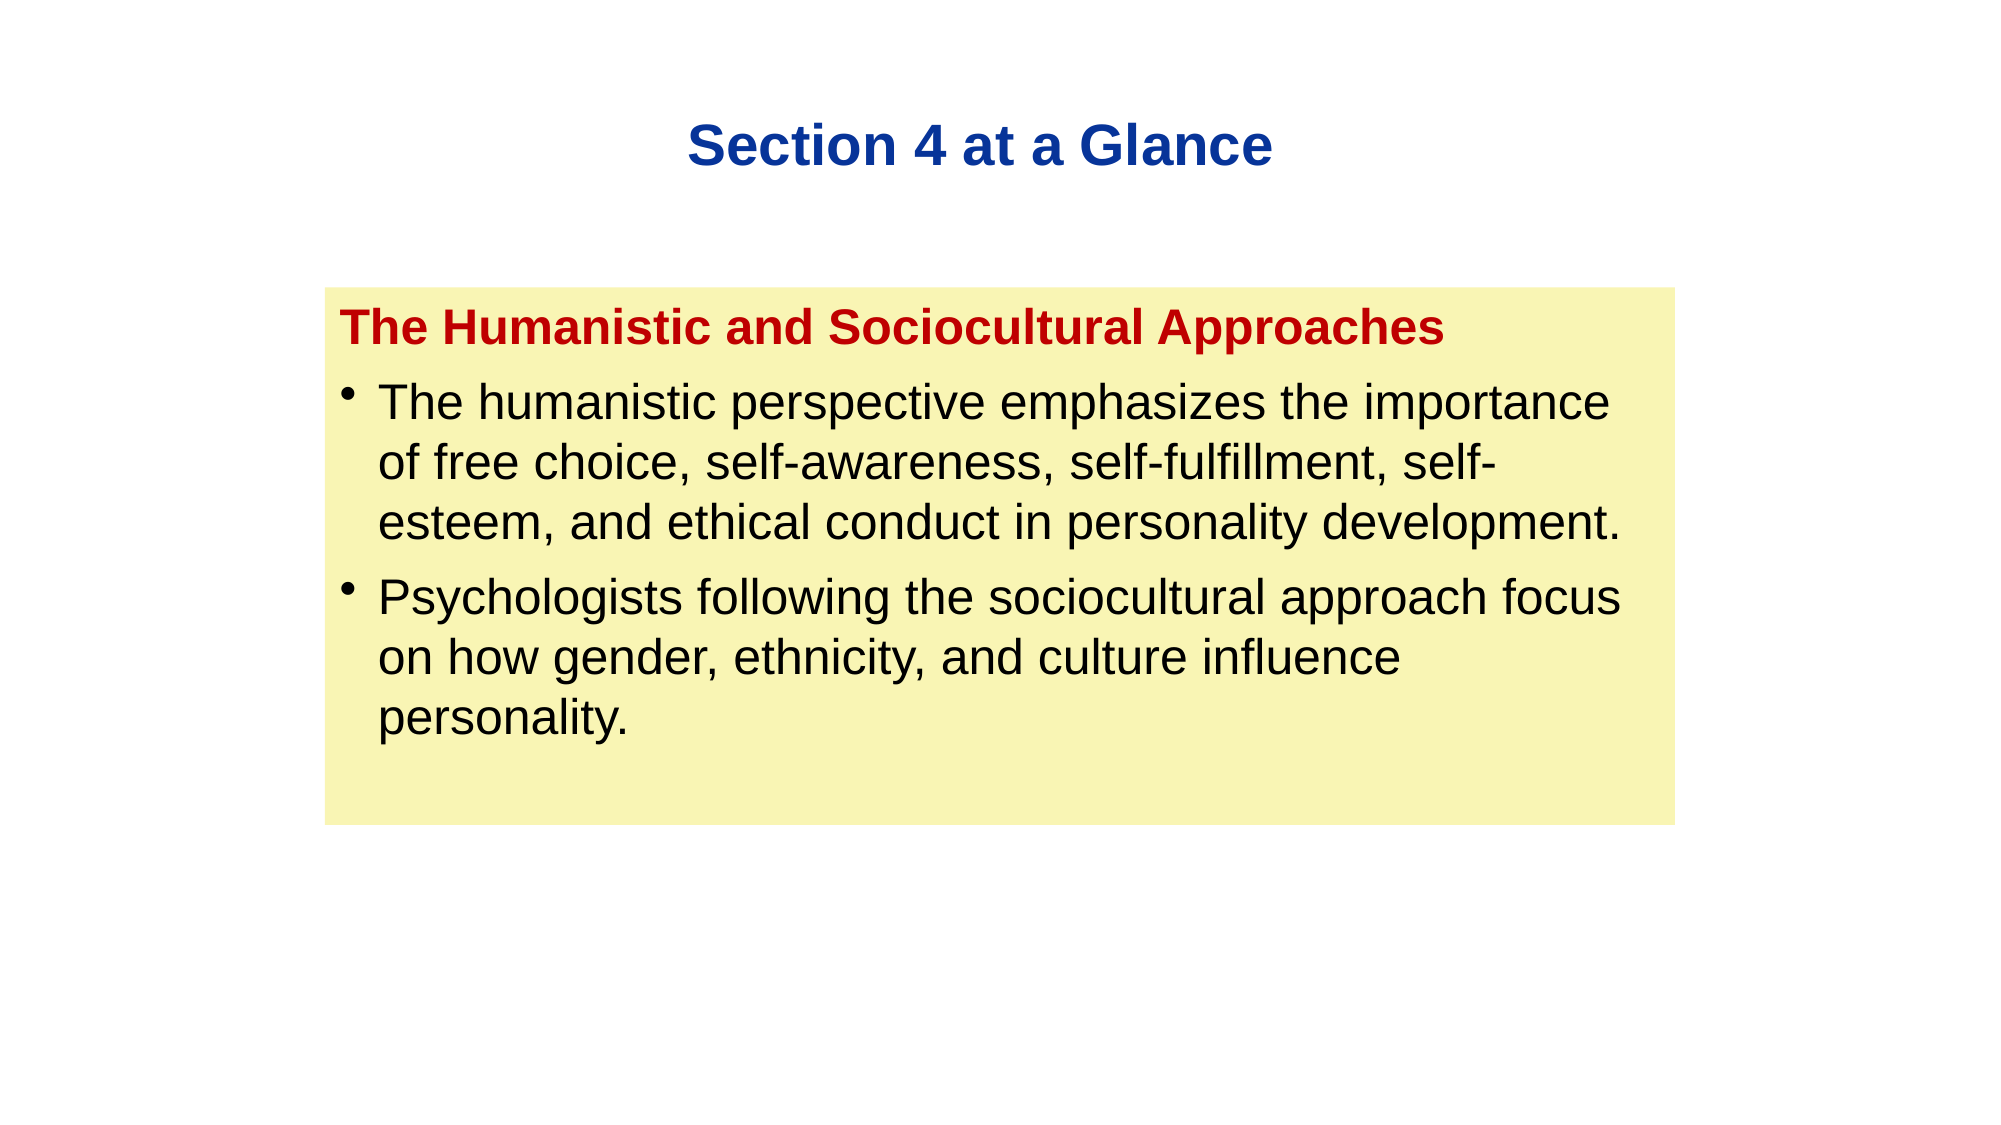

Section 4 at a Glance
The Humanistic and Sociocultural Approaches
The humanistic perspective emphasizes the importance of free choice, self-awareness, self-fulfillment, self-esteem, and ethical conduct in personality development.
Psychologists following the sociocultural approach focus on how gender, ethnicity, and culture influence personality.